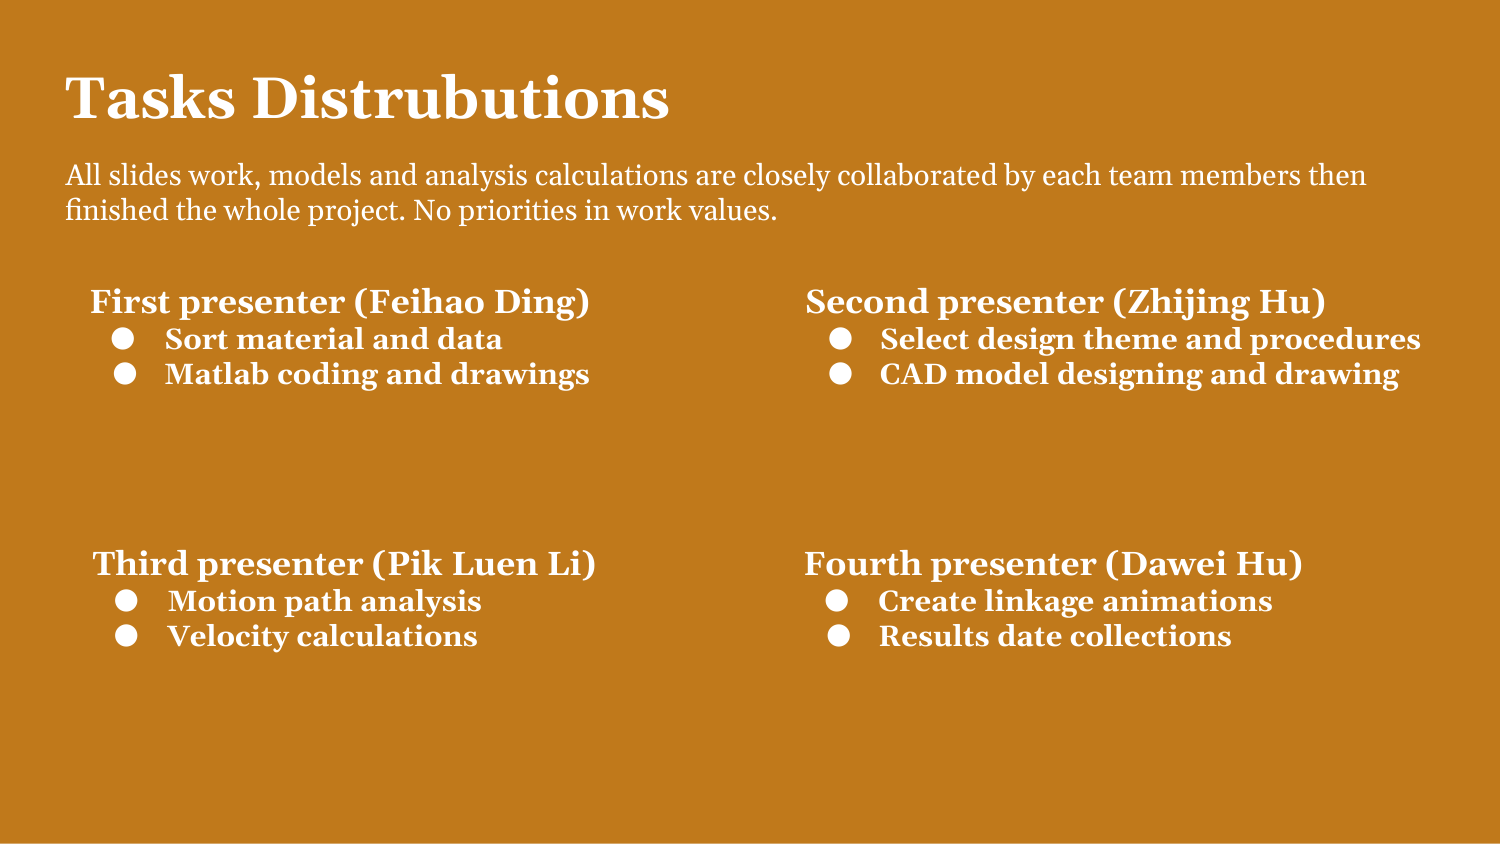

# Tasks Distrubutions
All slides work, models and analysis calculations are closely collaborated by each team members then finished the whole project. No priorities in work values.
First presenter (Feihao Ding)
Sort material and data
Matlab coding and drawings
Second presenter (Zhijing Hu)
Select design theme and procedures
CAD model designing and drawing
Third presenter (Pik Luen Li)
Motion path analysis
Velocity calculations
Fourth presenter (Dawei Hu)
Create linkage animations
Results date collections